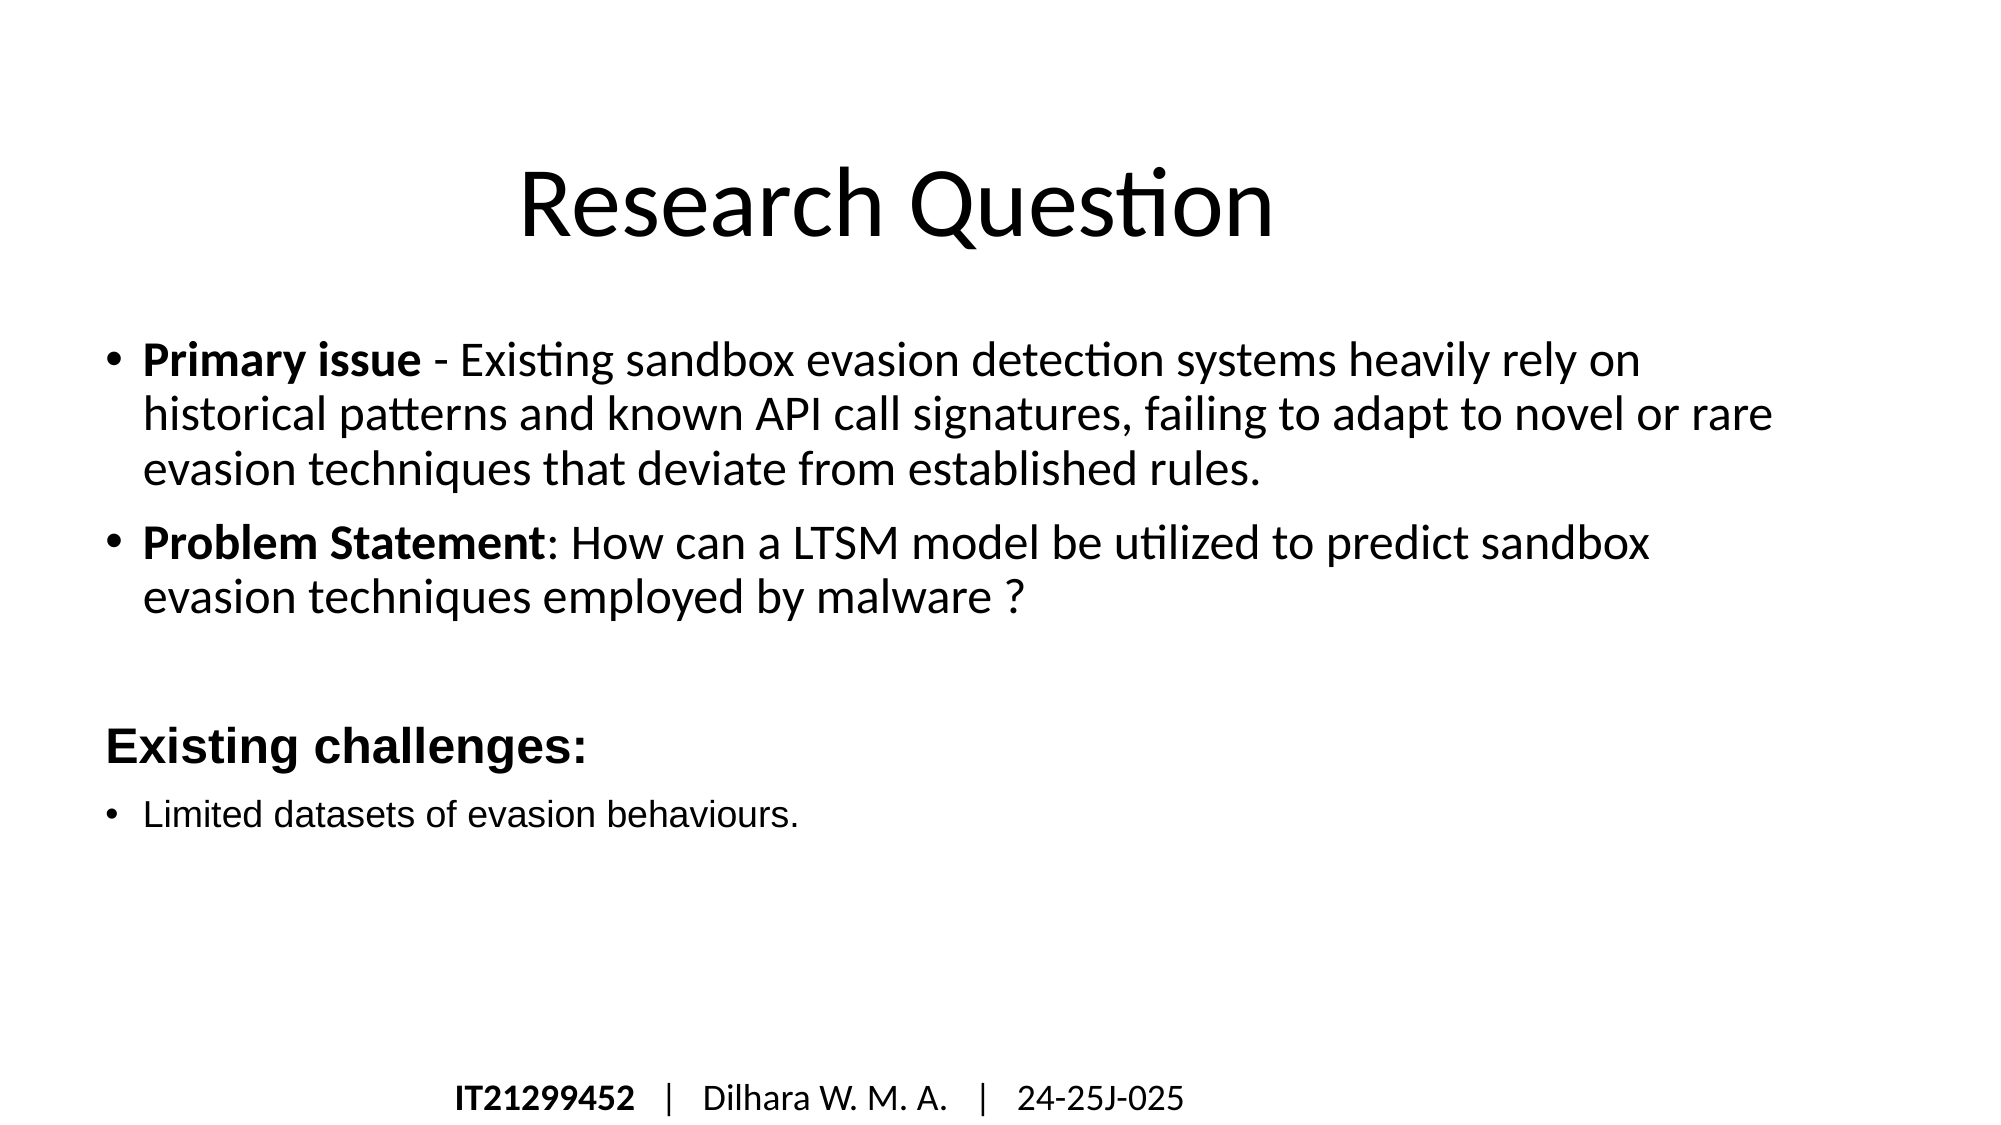

# Research Question
Primary issue - Existing sandbox evasion detection systems heavily rely on historical patterns and known API call signatures, failing to adapt to novel or rare evasion techniques that deviate from established rules.
Problem Statement: How can a LTSM model be utilized to predict sandbox evasion techniques employed by malware ?

Existing challenges:
Limited datasets of evasion behaviours.
IT21299452   |   Dilhara W. M. A.   |   24-25J-025